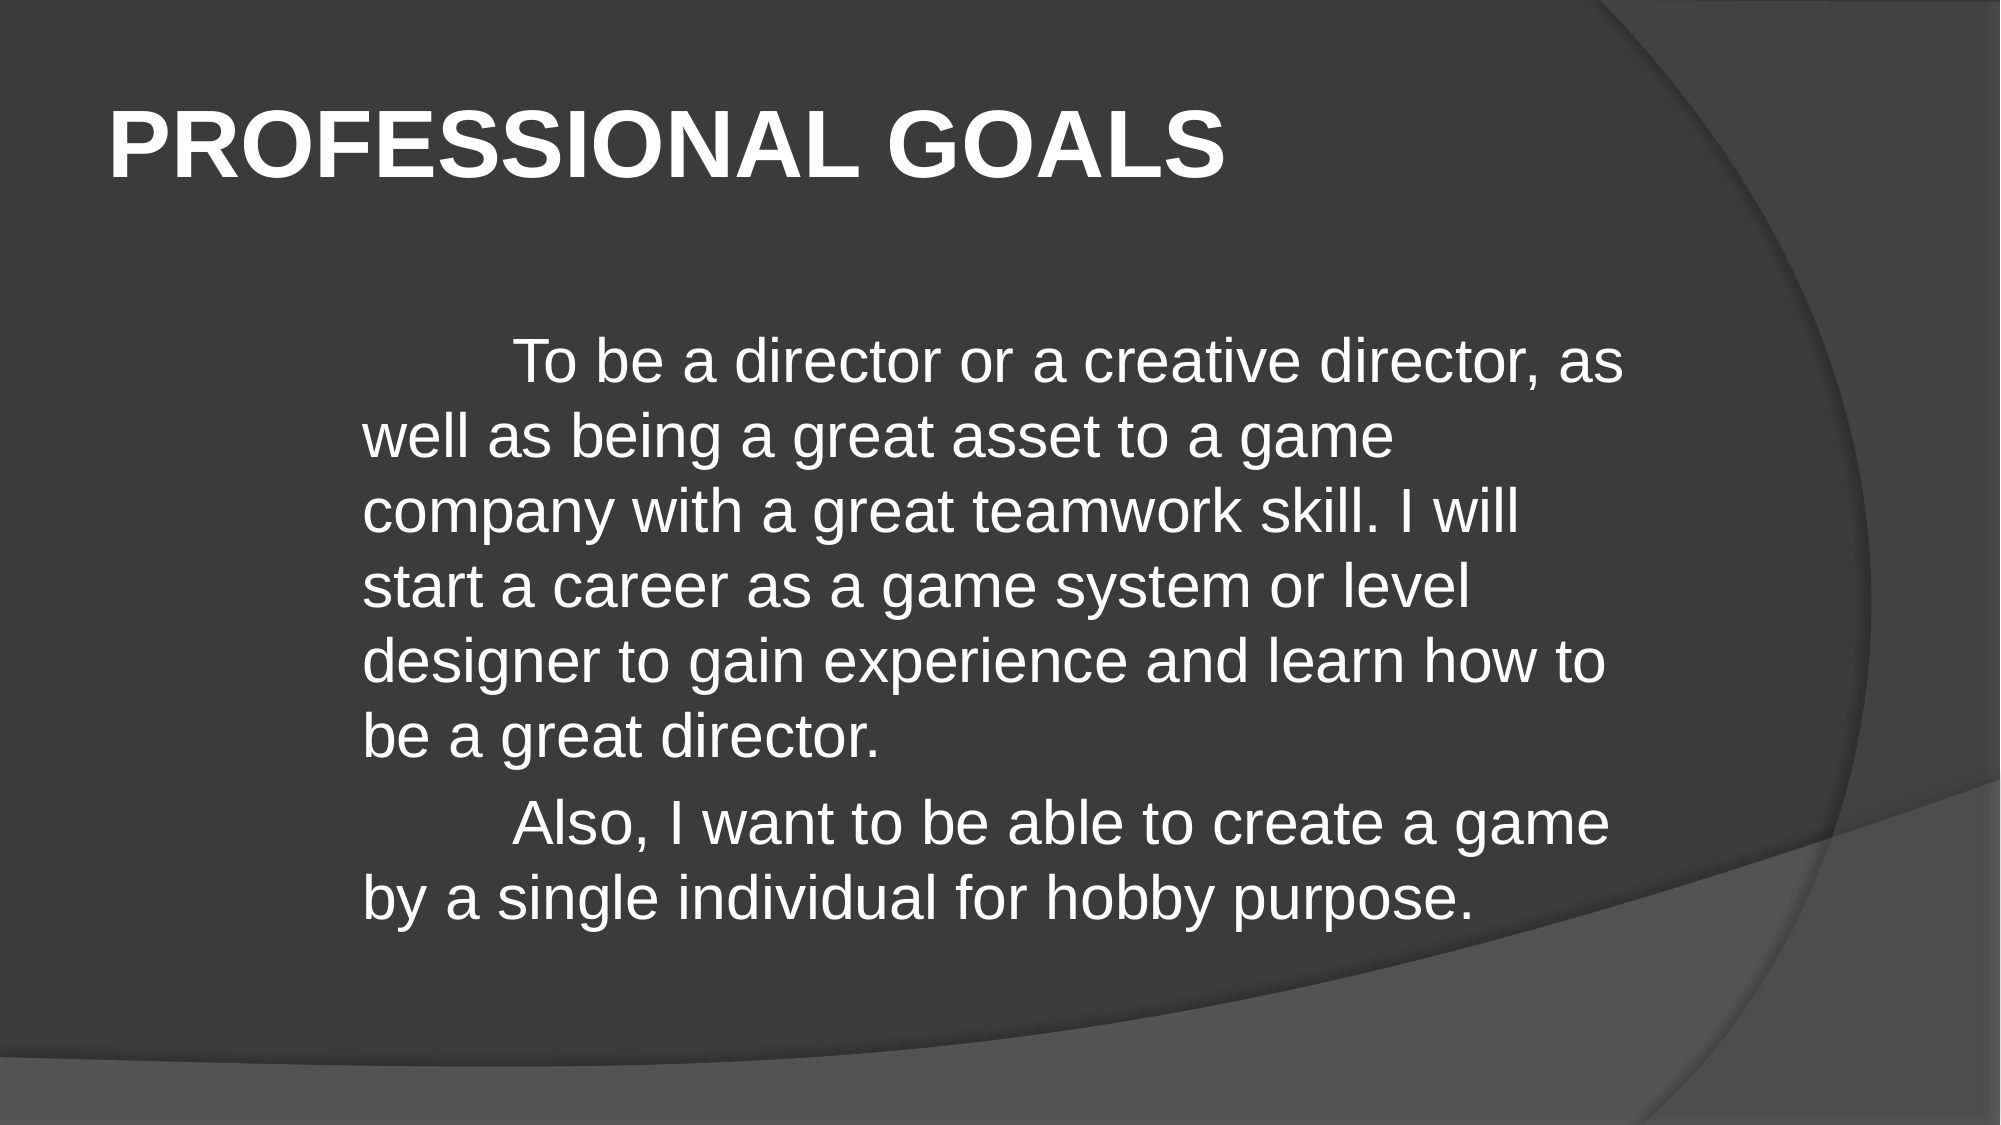

# PROFESSIONAL GOALS
	To be a director or a creative director, as well as being a great asset to a game company with a great teamwork skill. I will start a career as a game system or level designer to gain experience and learn how to be a great director.
	Also, I want to be able to create a game by a single individual for hobby purpose.